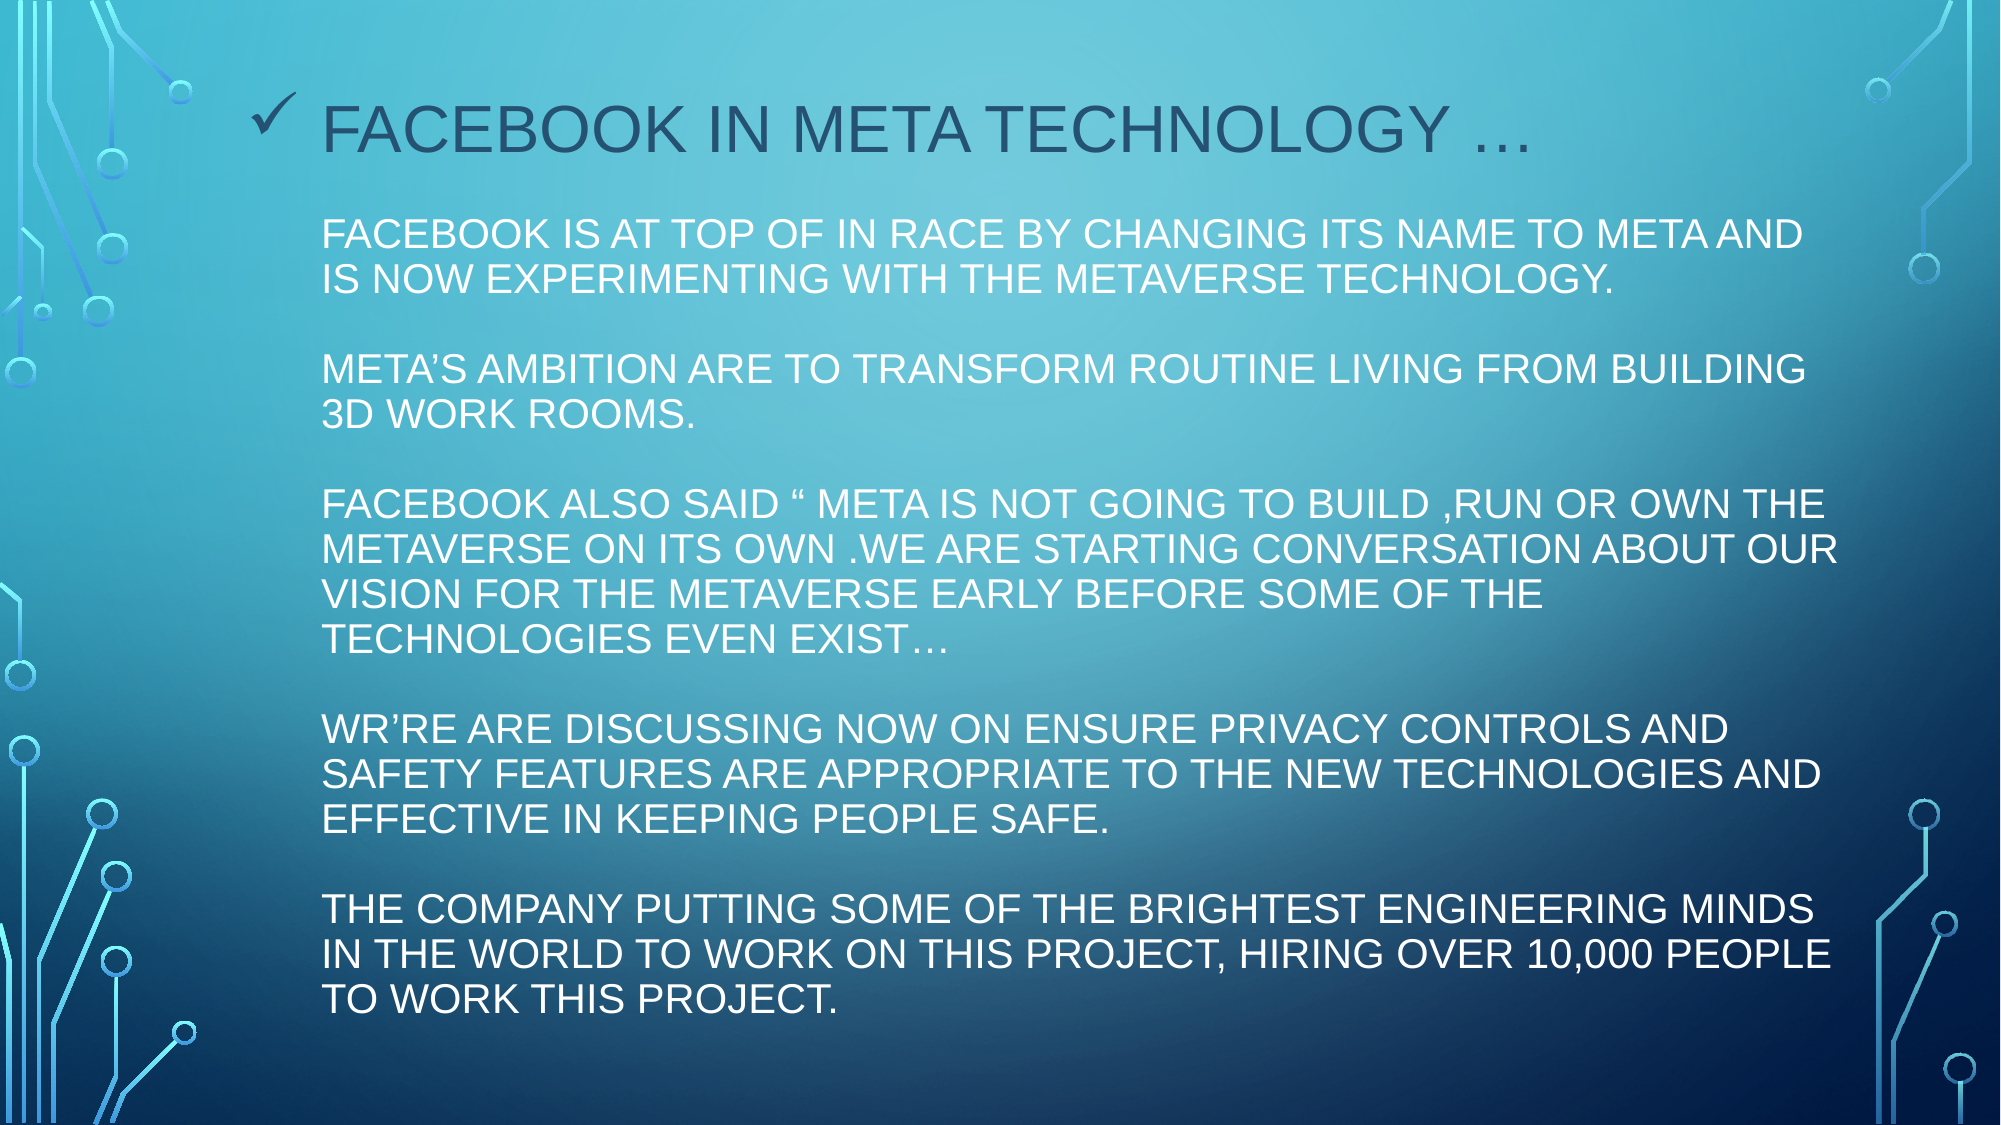

# facebook in meta technology … Facebook is at top of in race by changing its name to meta and is now experimenting with the metaverse technology. Meta’s ambition are to transform routine living from building 3D work rooms. Facebook also said “ meta is not going to build ,run or own the metaverse on its own .we are starting conversation about our vision for the metaverse early before some of the technologies even exist… wr’re are discussing now on ensure privacy controls and safety features are appropriate to the new technologies and effective in keeping people safe. the company putting some of the brightest engineering minds in the world to work on this project, hiring over 10,000 people to work this project.